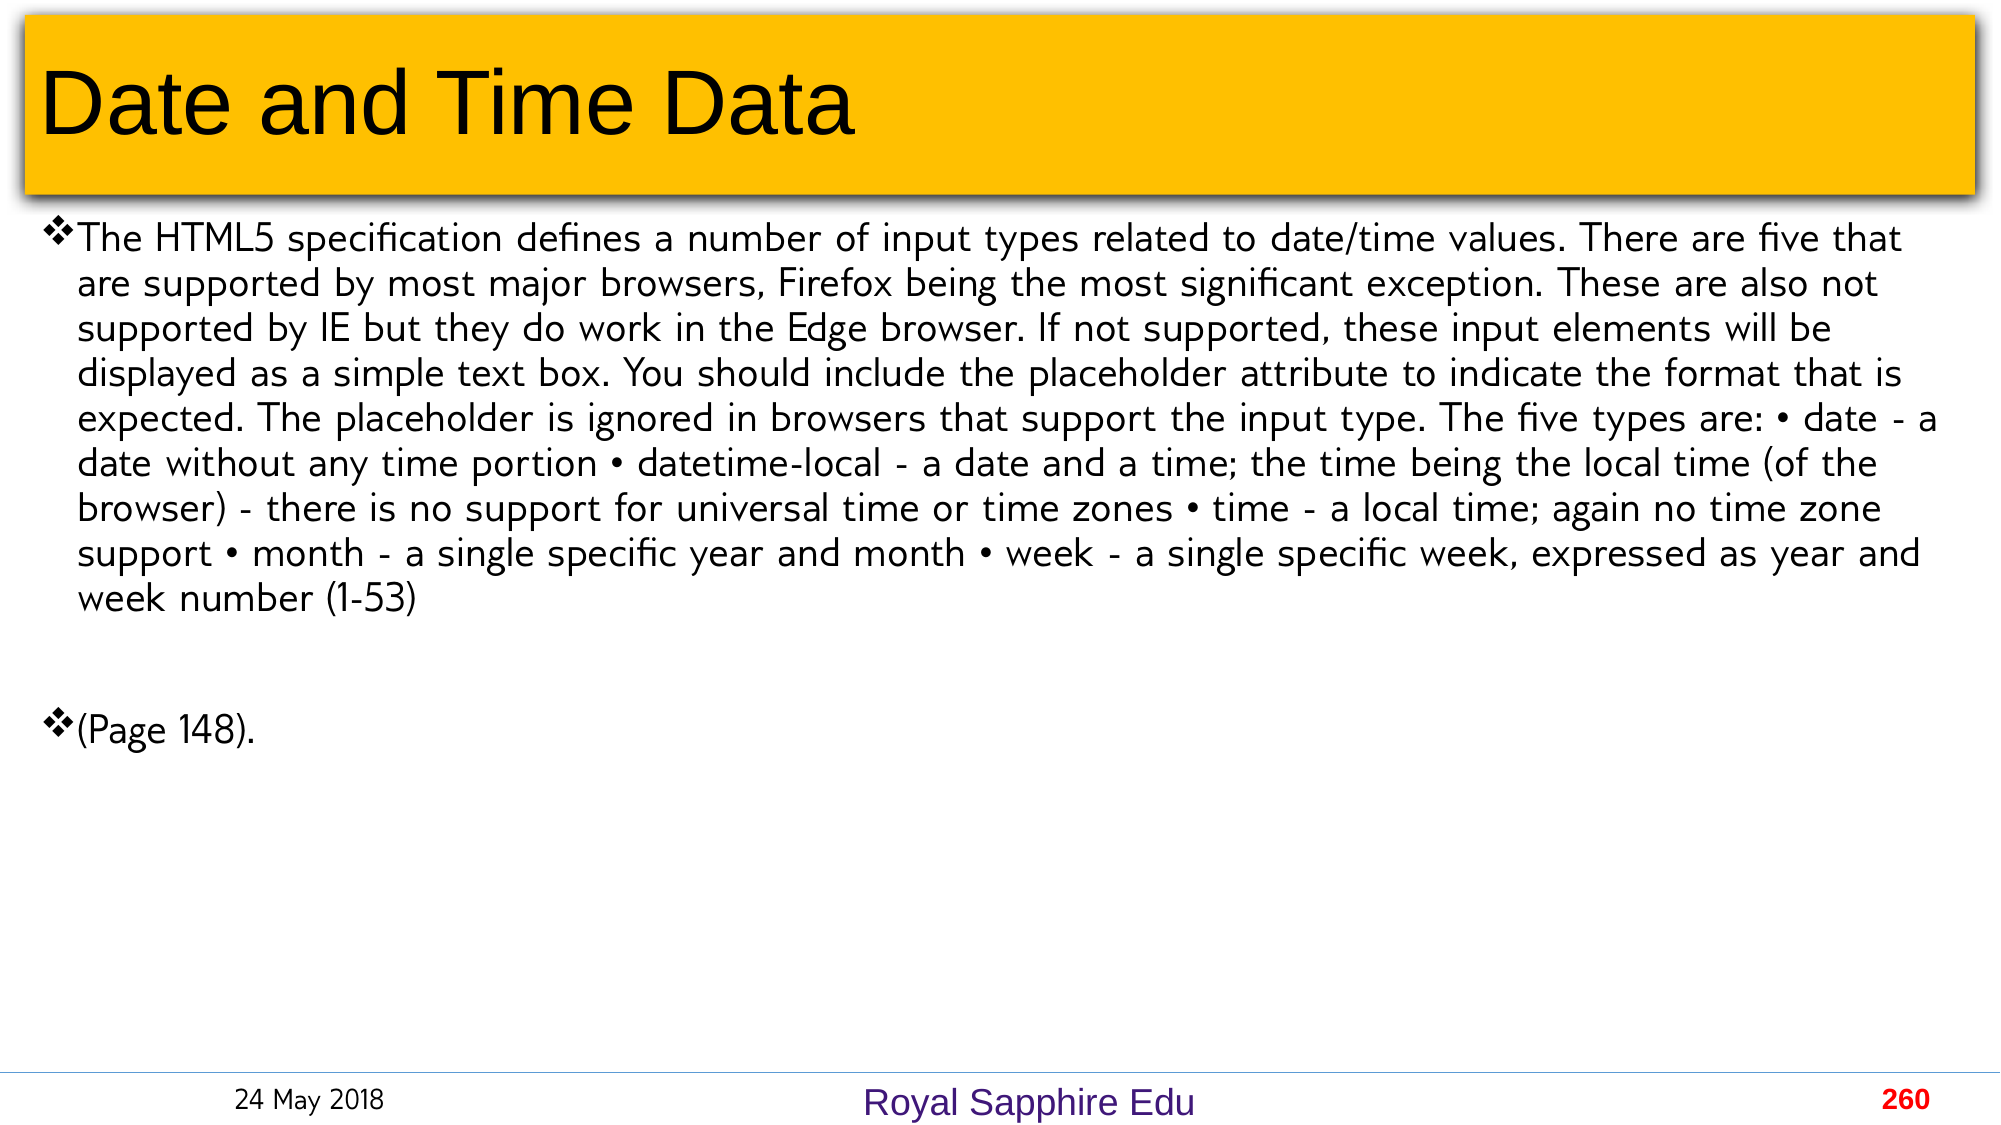

# Date and Time Data
The HTML5 specification defines a number of input types related to date/time values. There are five that are supported by most major browsers, Firefox being the most significant exception. These are also not supported by IE but they do work in the Edge browser. If not supported, these input elements will be displayed as a simple text box. You should include the placeholder attribute to indicate the format that is expected. The placeholder is ignored in browsers that support the input type. The five types are: • date - a date without any time portion • datetime-local - a date and a time; the time being the local time (of the browser) - there is no support for universal time or time zones • time - a local time; again no time zone support • month - a single specific year and month • week - a single specific week, expressed as year and week number (1-53)

(Page 148).
24 May 2018
260